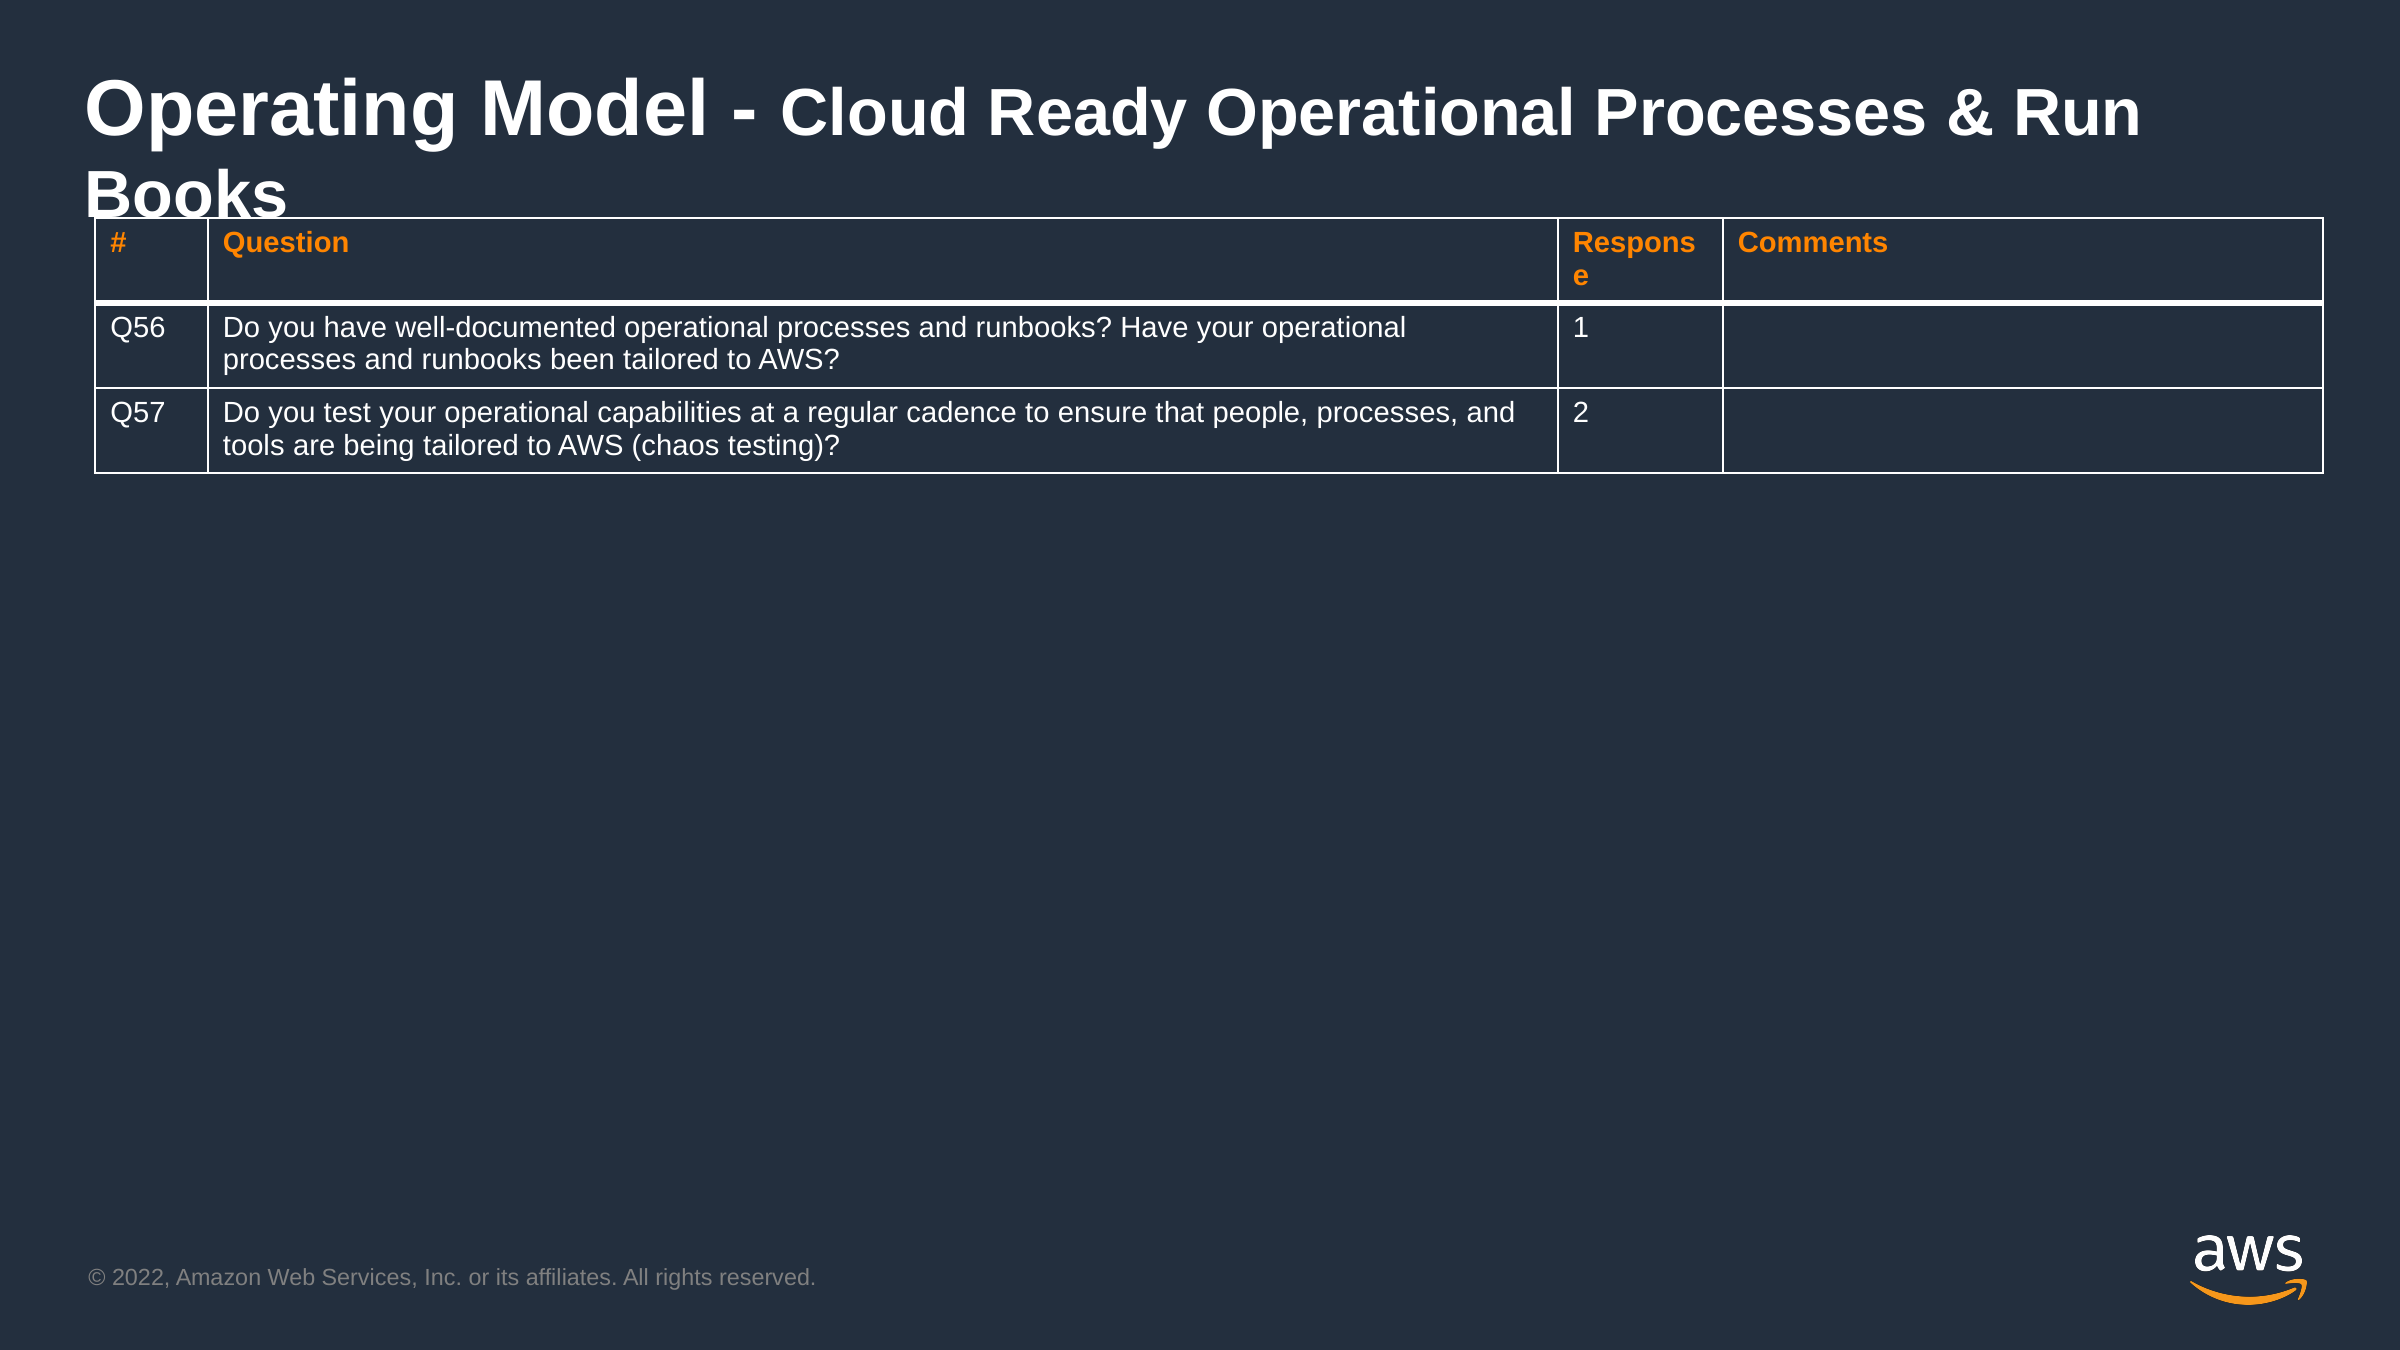

Operating Model - Cloud Ready Operational Processes & Run Books
| # | Question | Response | Comments |
| --- | --- | --- | --- |
| Q56 | Do you have well-documented operational processes and runbooks? Have your operational processes and runbooks been tailored to AWS? | 1 |  |
| Q57 | Do you test your operational capabilities at a regular cadence to ensure that people, processes, and tools are being tailored to AWS (chaos testing)? | 2 |  |